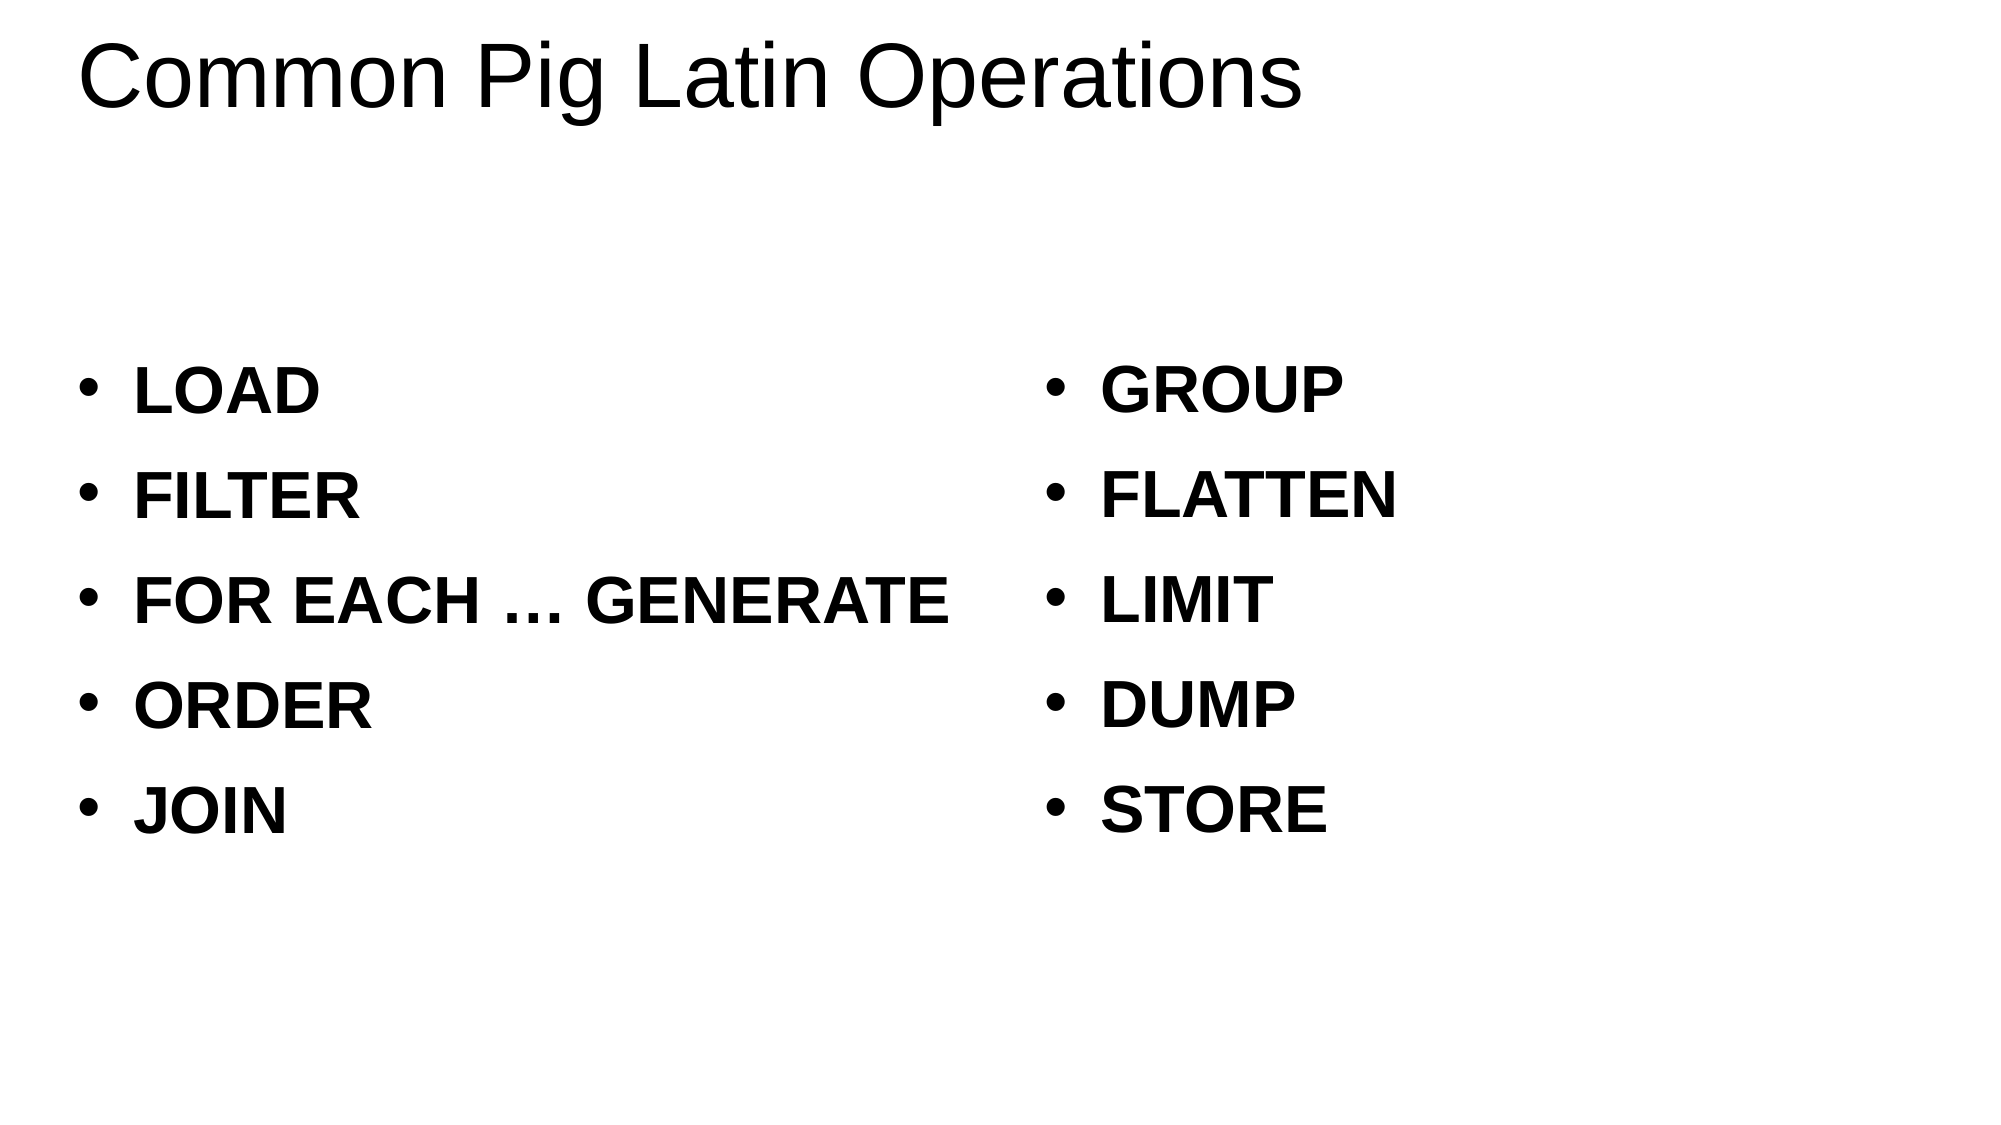

# Common Pig Latin Operations
LOAD
FILTER
FOR EACH … GENERATE
ORDER
JOIN
GROUP
FLATTEN
LIMIT
DUMP
STORE